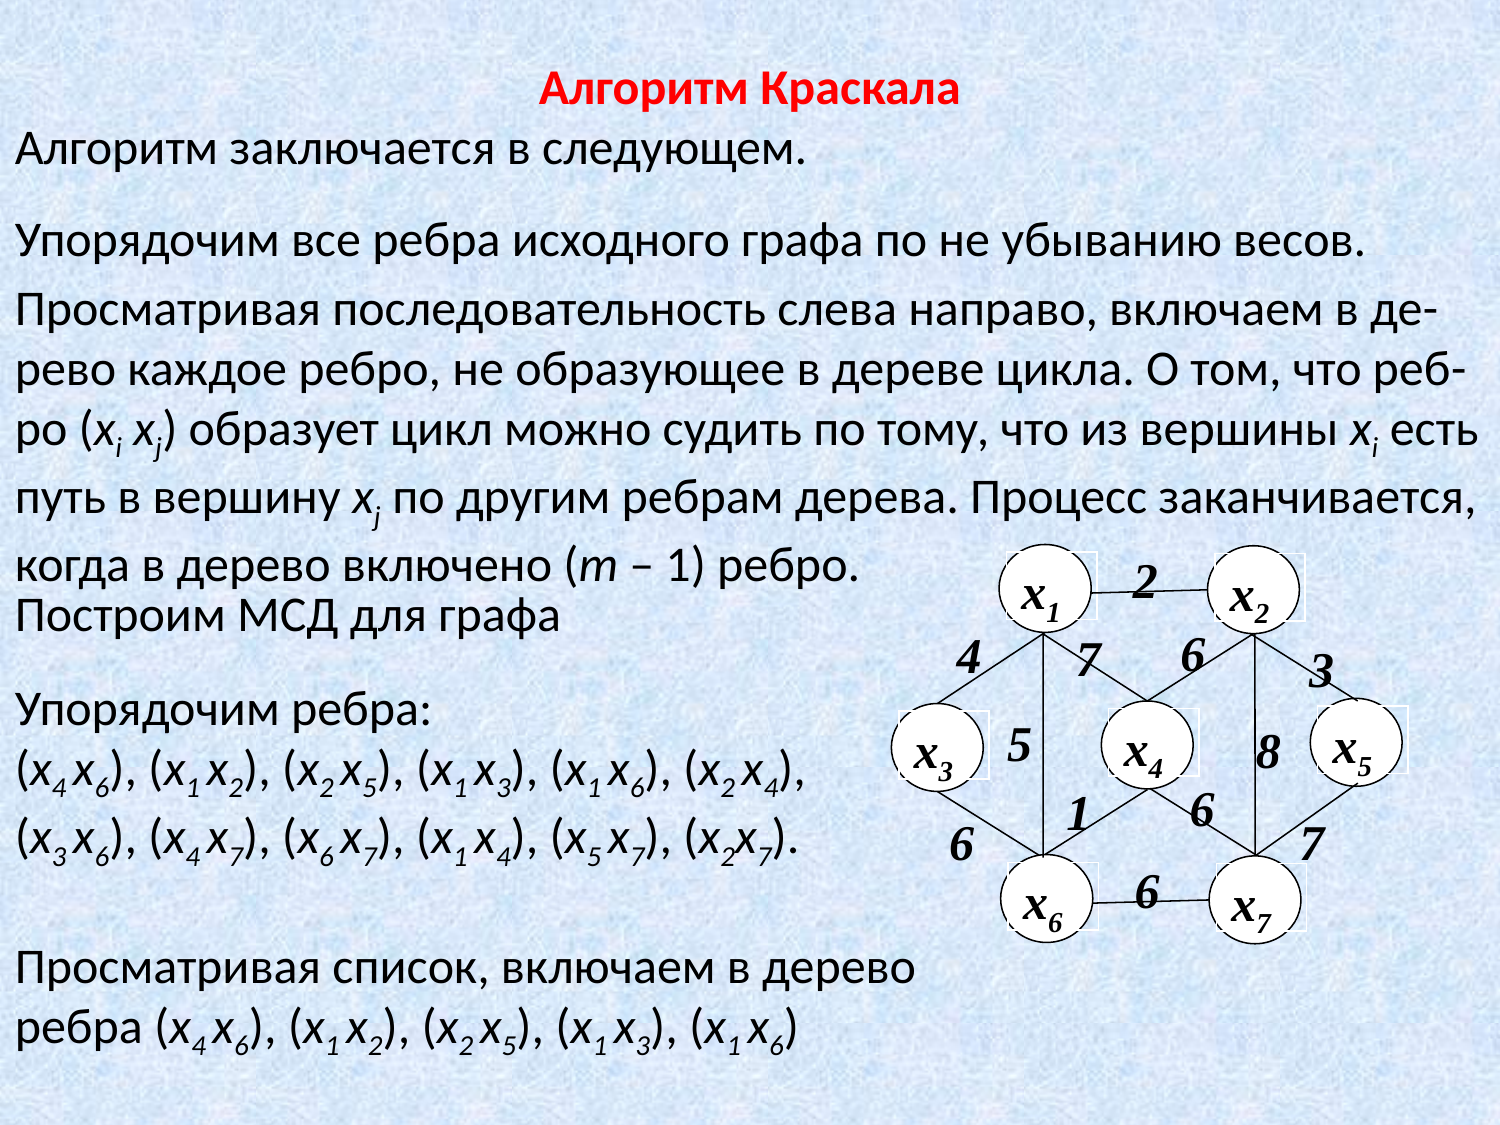

Алгоритм Краскала
Алгоритм заключается в следующем.
Упорядочим все ребра исходного графа по не убыванию весов.
Просматривая последовательность слева направо, включаем в де-рево каждое ребро, не образующее в дереве цикла. О том, что реб- ро (хi хj) образует цикл можно судить по тому, что из вершины хi есть путь в вершину хj по другим ребрам дерева. Процесс заканчивается, когда в дерево включено (m – 1) ребро.

2

х1

х2
4

7

х4

х3
5

6

х6

х7
6

3

х5
8

6

1

7

6

Построим МСД для графа
Упорядочим ребра:
(х4 х6), (х1 х2), (х2 х5), (х1 х3), (х1 х6), (х2 х4), (х3 х6), (х4 х7), (х6 х7), (х1 х4), (х5 х7), (х2х7).
Просматривая список, включаем в дерево ребра (х4 х6), (х1 х2), (х2 х5), (х1 х3), (х1 х6)